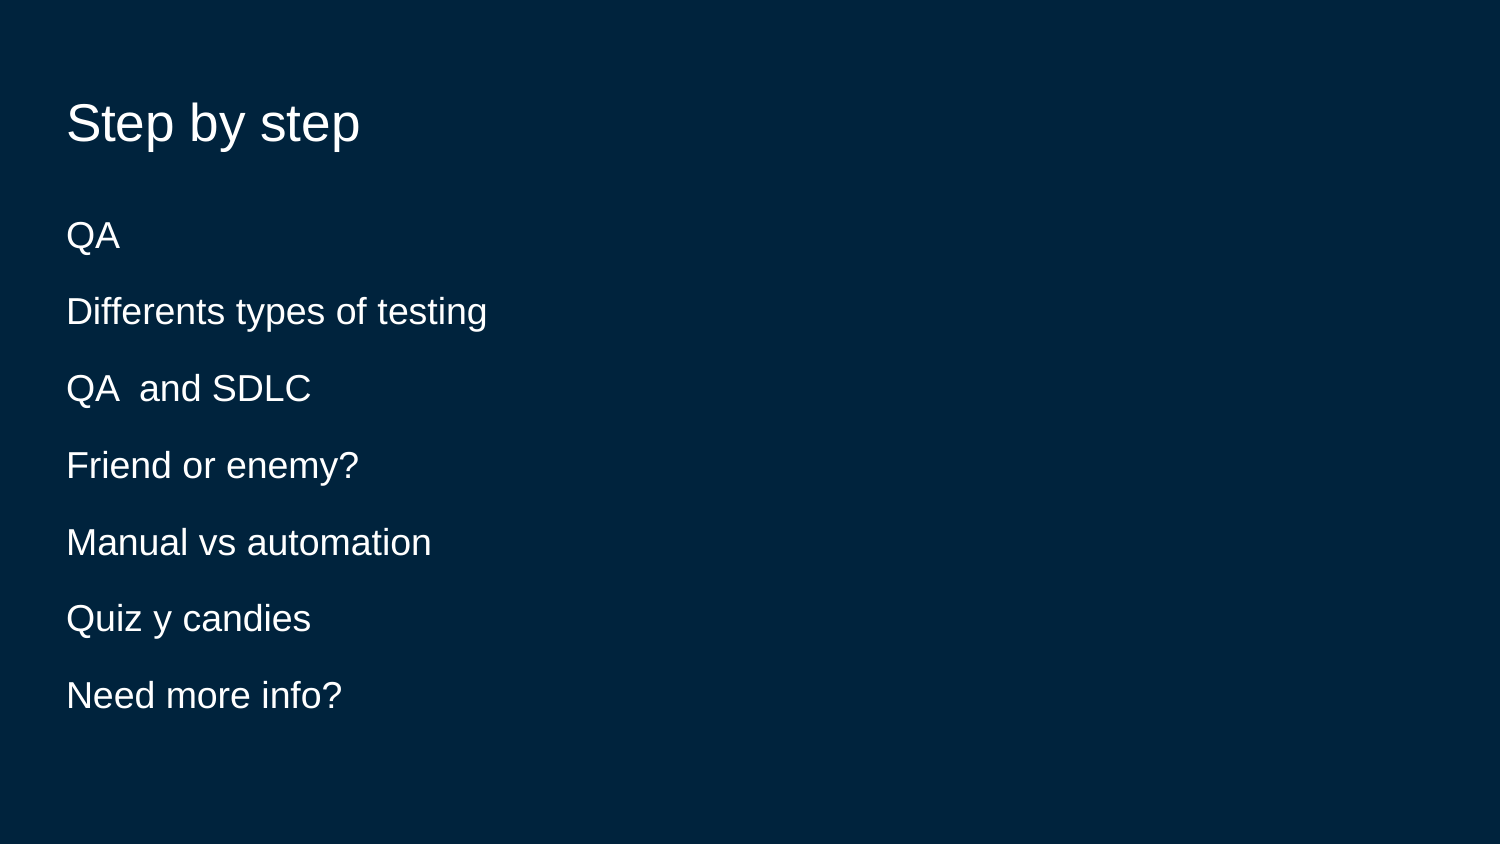

# Step by step

QA
Differents types of testing
QA  and SDLC
Friend or enemy?
Manual vs automation
Quiz y candies
Need more info?